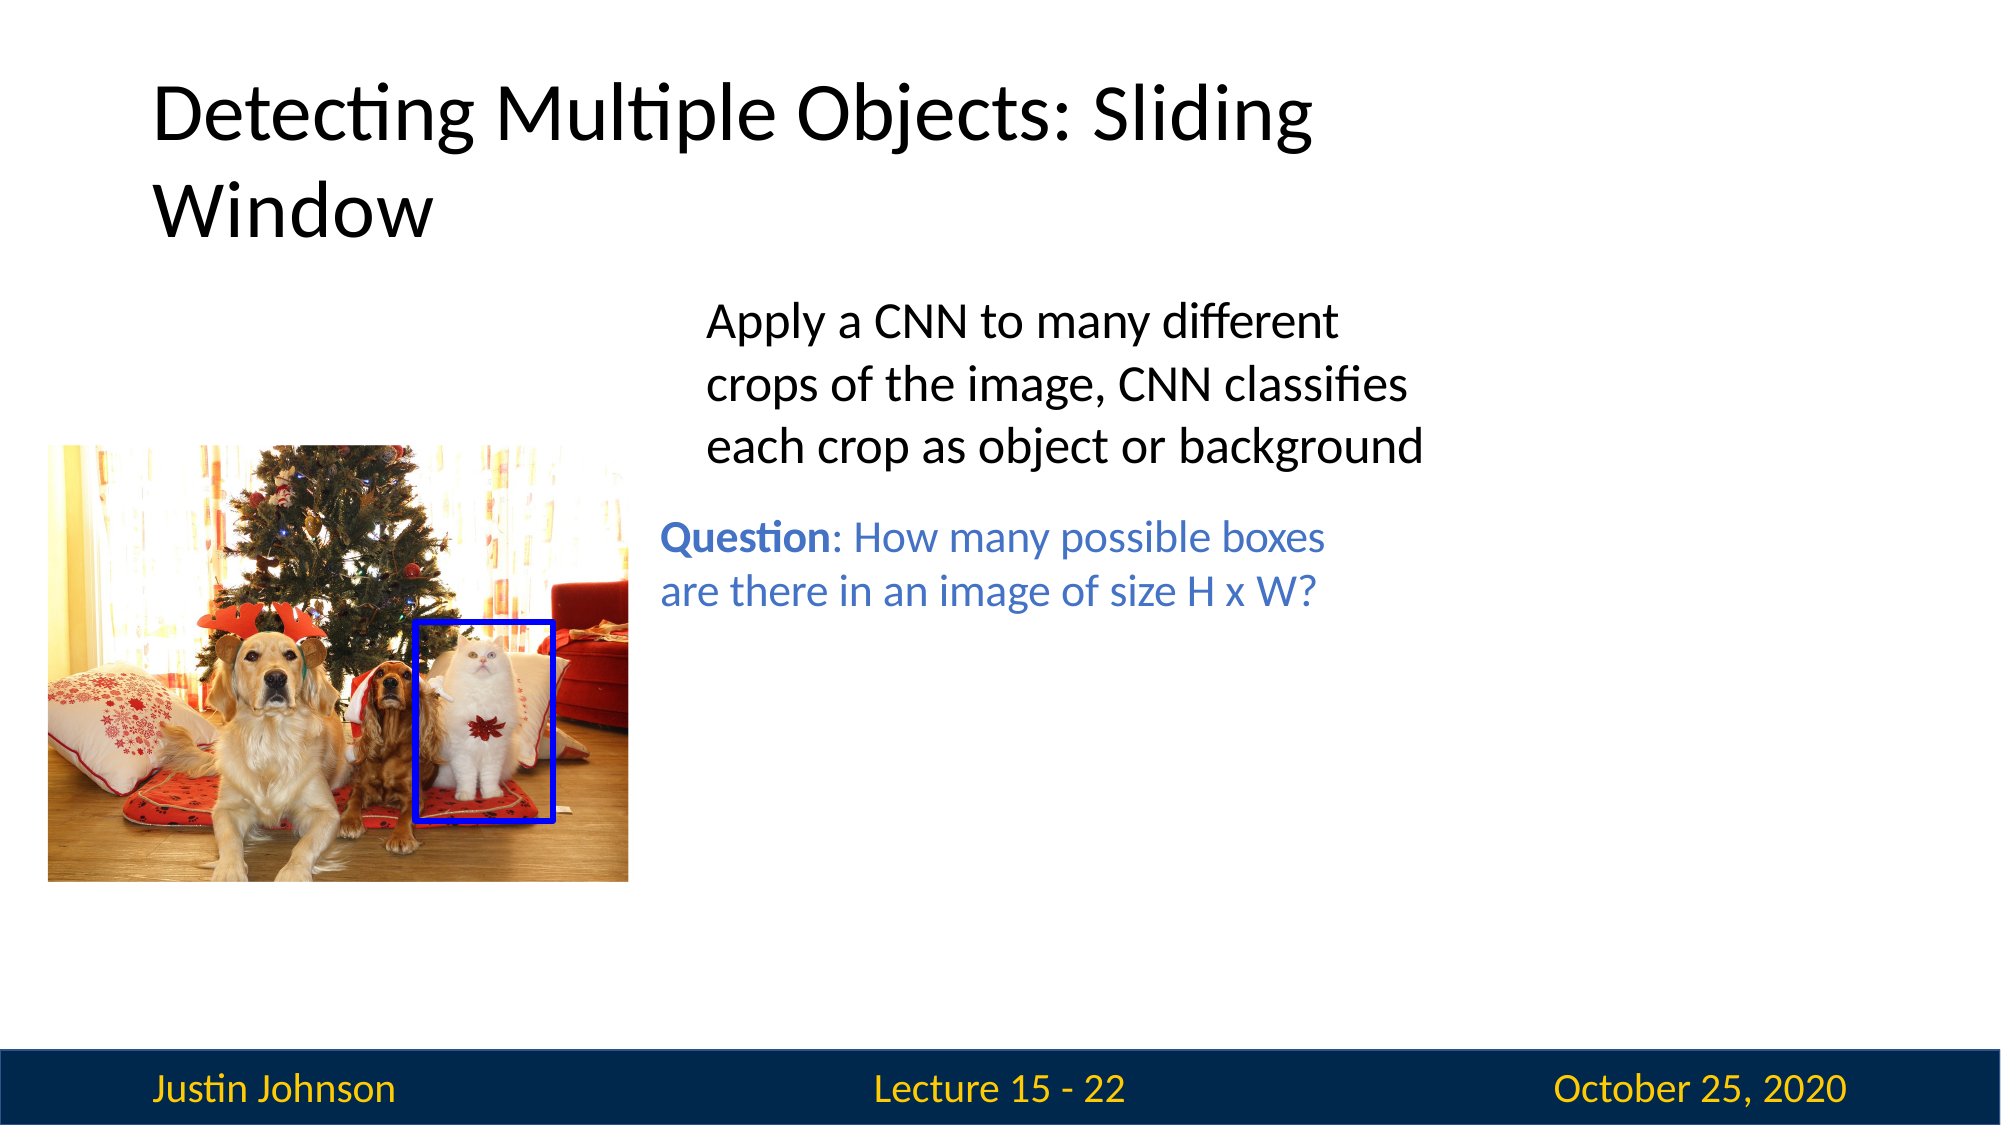

# Detecting Multiple Objects: Sliding Window
Apply a CNN to many different  crops of the image, CNN classifies  each crop as object or background
Question: How many possible boxes  are there in an image of size H x W?

Justin Johnson
October 25, 2020
Lecture 15 - 22